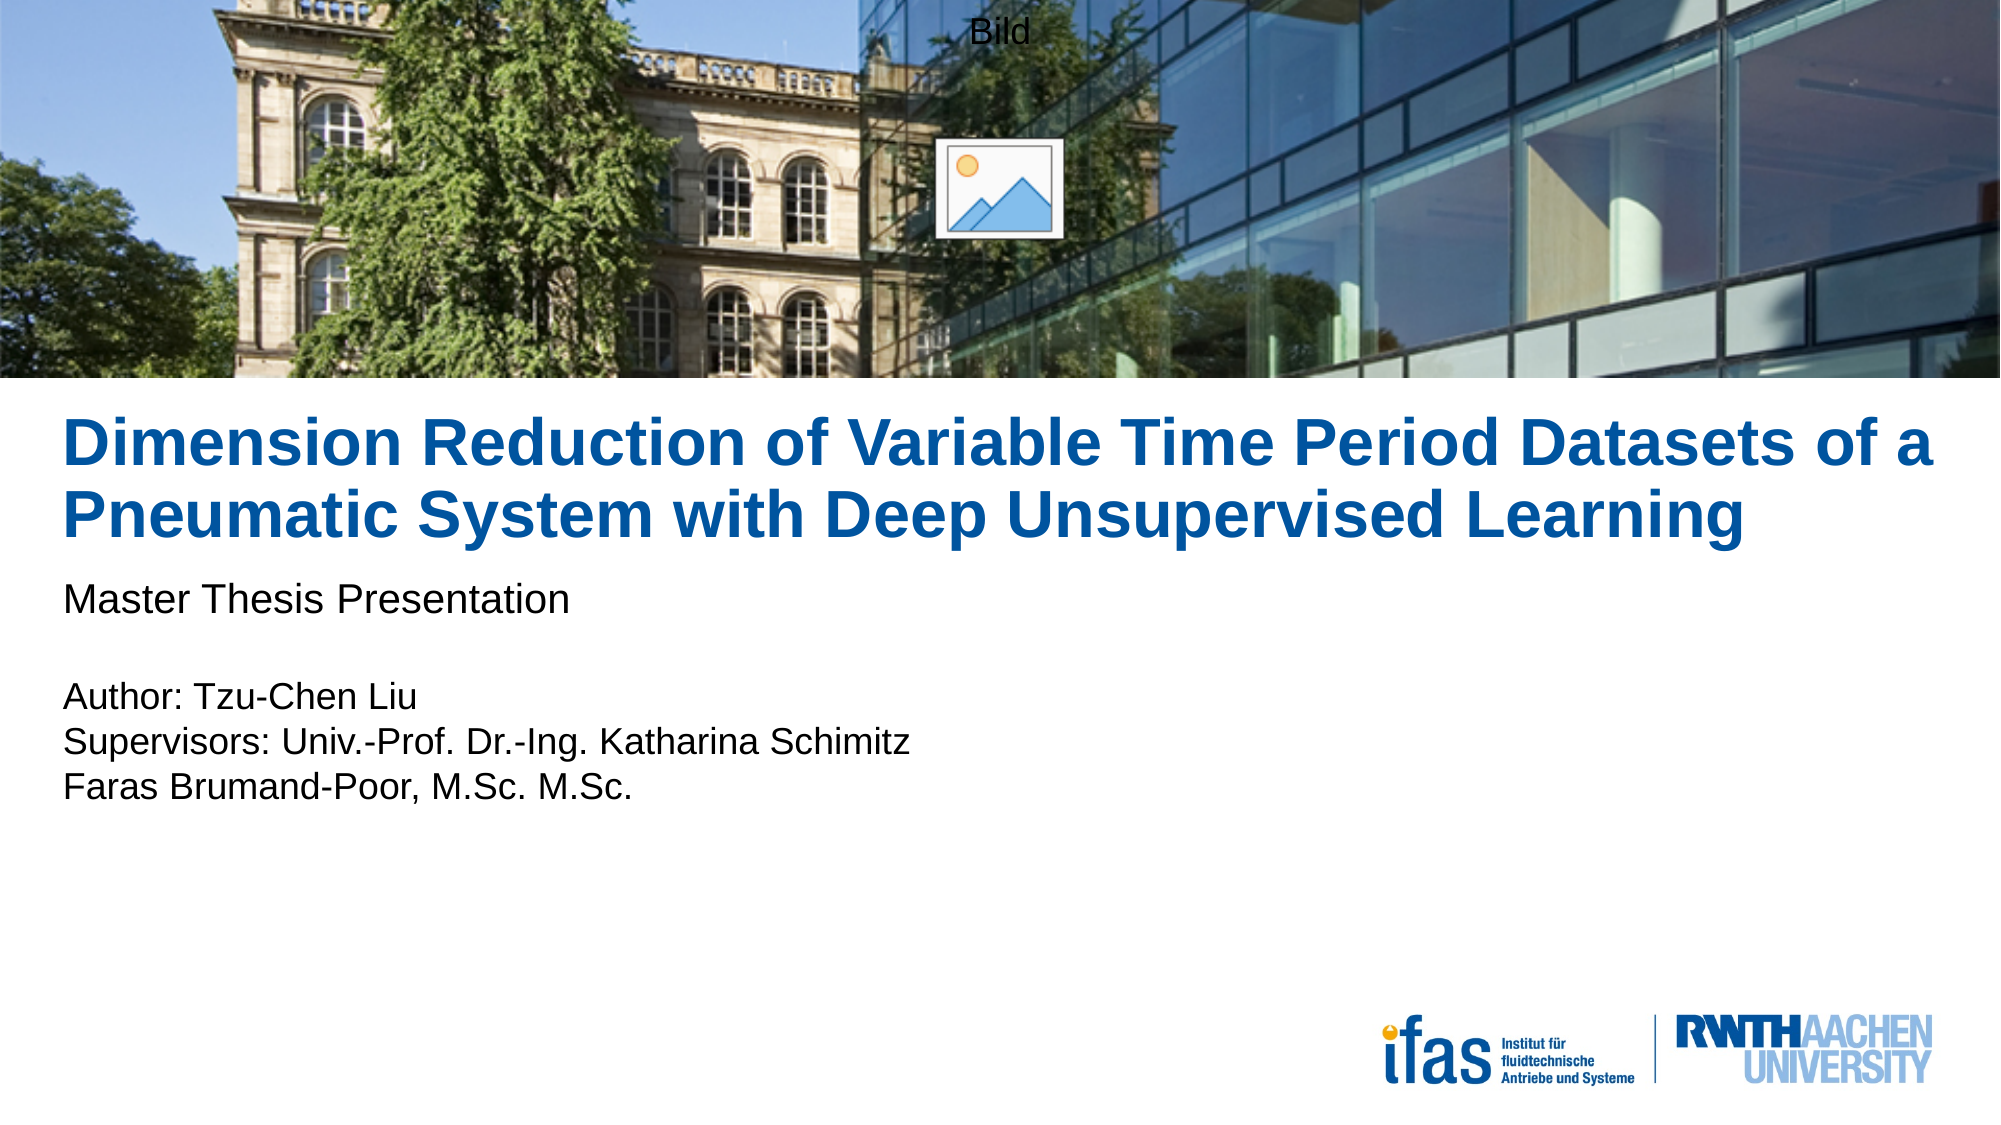

# Dimension Reduction of Variable Time Period Datasets of a Pneumatic System with Deep Unsupervised Learning
Master Thesis Presentation

Author: Tzu-Chen Liu
Supervisors: Univ.-Prof. Dr.-Ing. Katharina Schimitz
Faras Brumand-Poor, M.Sc. M.Sc.